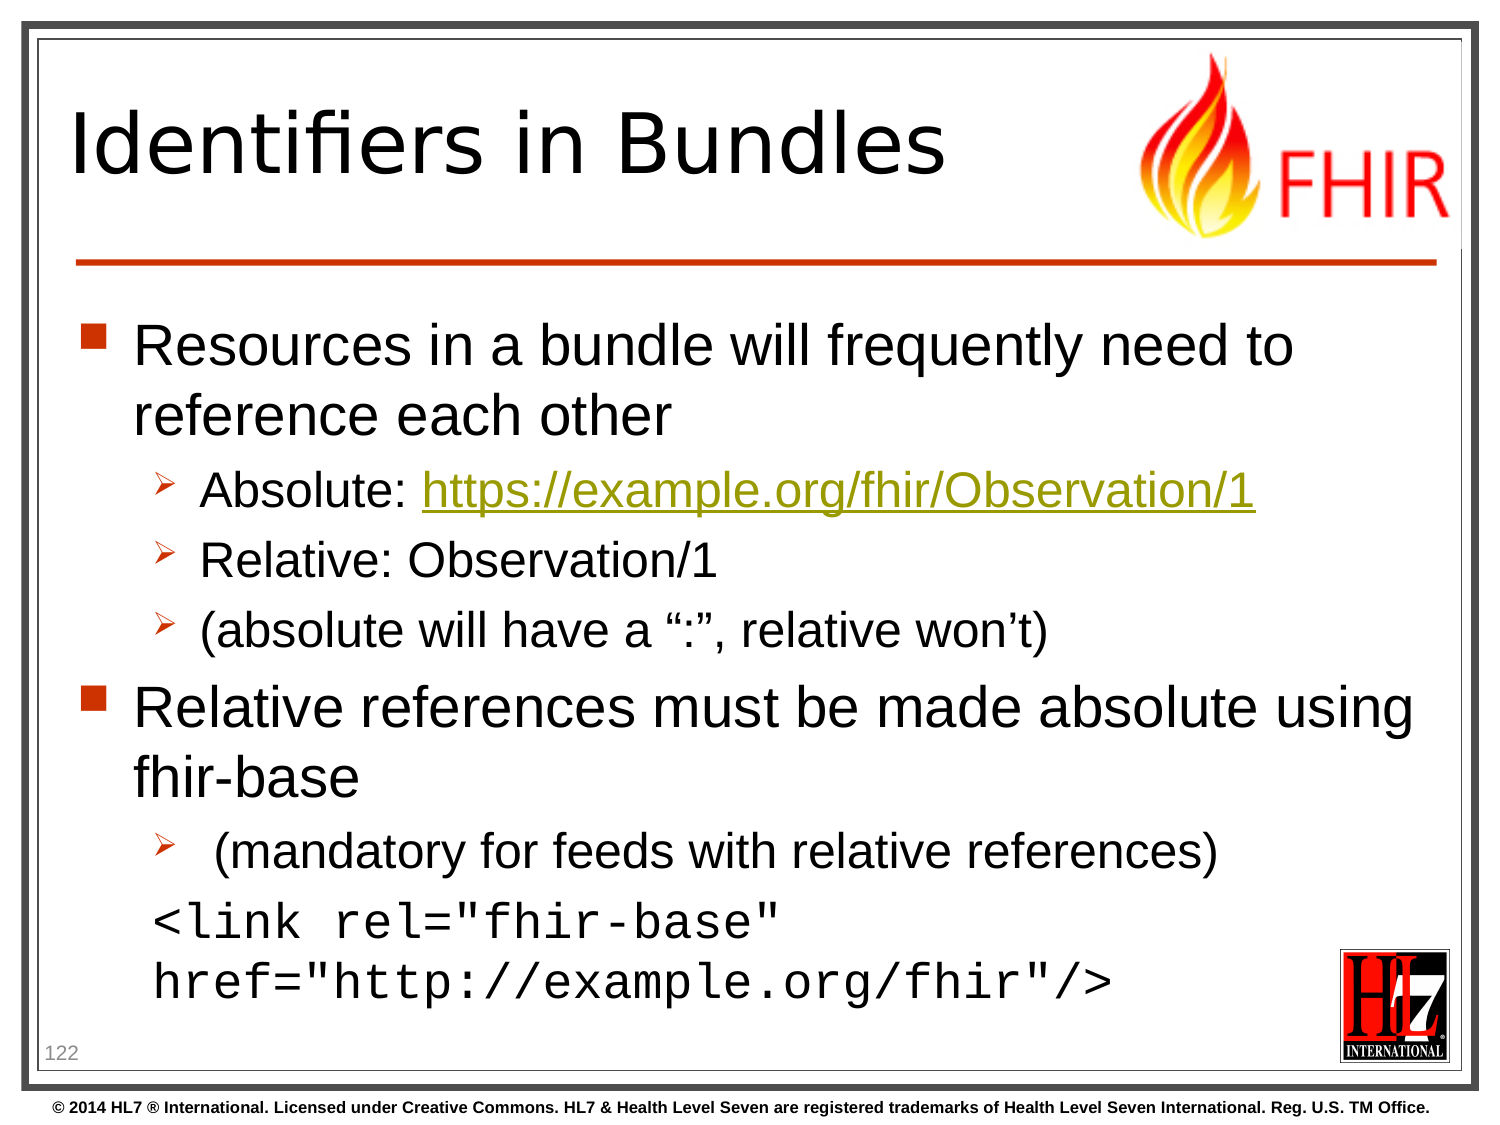

# Identifiers in Bundles
Resources in a bundle will frequently need to reference each other
Absolute: https://example.org/fhir/Observation/1
Relative: Observation/1
(absolute will have a “:”, relative won’t)
Relative references must be made absolute using fhir-base
 (mandatory for feeds with relative references)
<link rel="fhir-base" href="http://example.org/fhir"/>
122